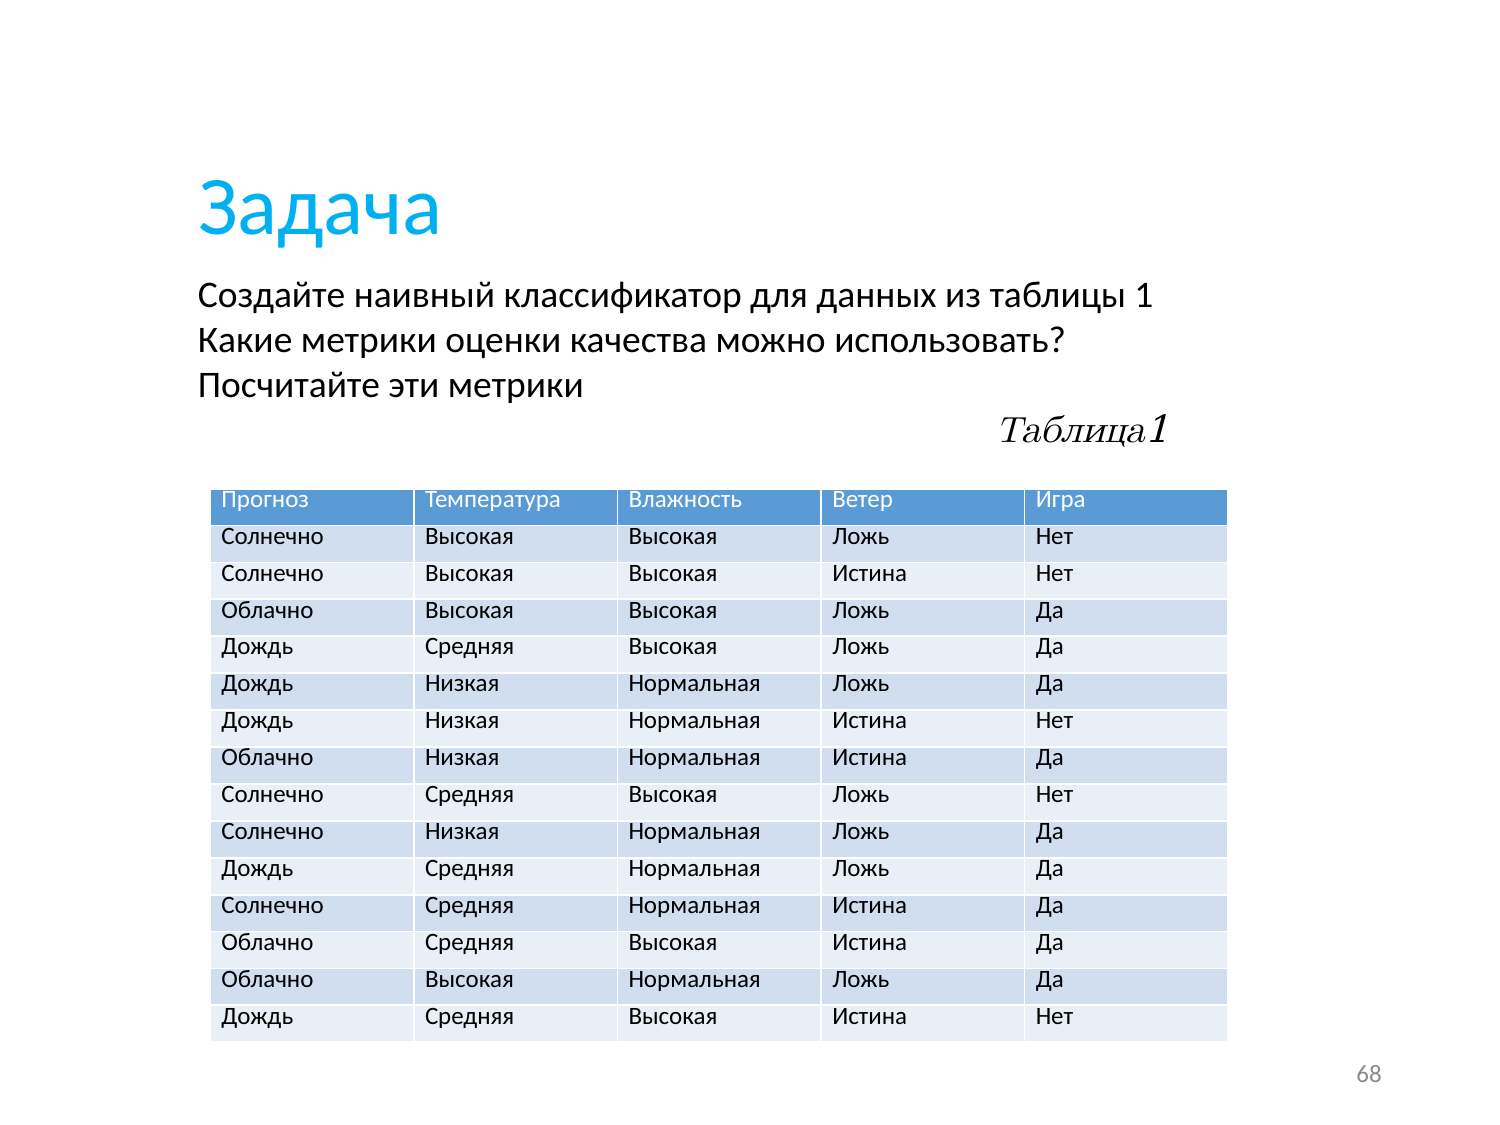

# Задача
Создайте наивный классификатор для данных из таблицы 1
Какие метрики оценки качества можно использовать?
Посчитайте эти метрики
Таблица1

| Прогноз | Температура | Влажность | Ветер | Игра |
| --- | --- | --- | --- | --- |
| Солнечно | Высокая | Высокая | Ложь | Нет |
| Солнечно | Высокая | Высокая | Истина | Нет |
| Облачно | Высокая | Высокая | Ложь | Да |
| Дождь | Средняя | Высокая | Ложь | Да |
| Дождь | Низкая | Нормальная | Ложь | Да |
| Дождь | Низкая | Нормальная | Истина | Нет |
| Облачно | Низкая | Нормальная | Истина | Да |
| Солнечно | Средняя | Высокая | Ложь | Нет |
| Солнечно | Низкая | Нормальная | Ложь | Да |
| Дождь | Средняя | Нормальная | Ложь | Да |
| Солнечно | Средняя | Нормальная | Истина | Да |
| Облачно | Средняя | Высокая | Истина | Да |
| Облачно | Высокая | Нормальная | Ложь | Да |
| Дождь | Средняя | Высокая | Истина | Нет |
68